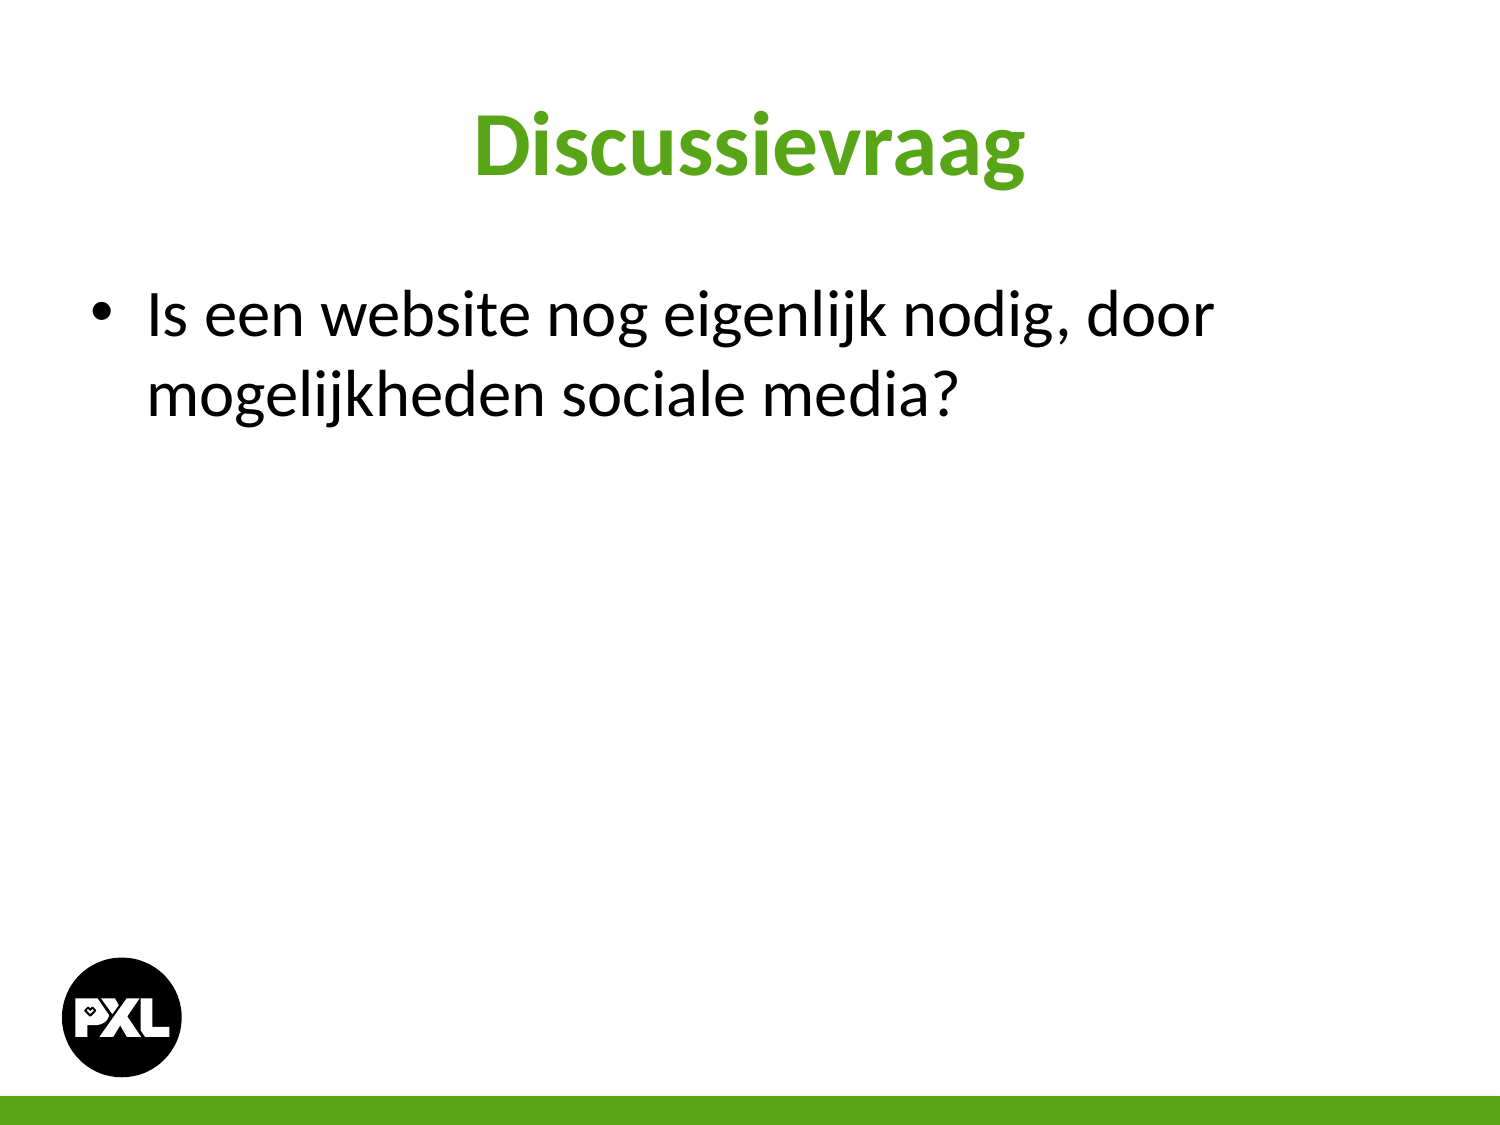

# Discussievraag
Is een website nog eigenlijk nodig, door mogelijkheden sociale media?